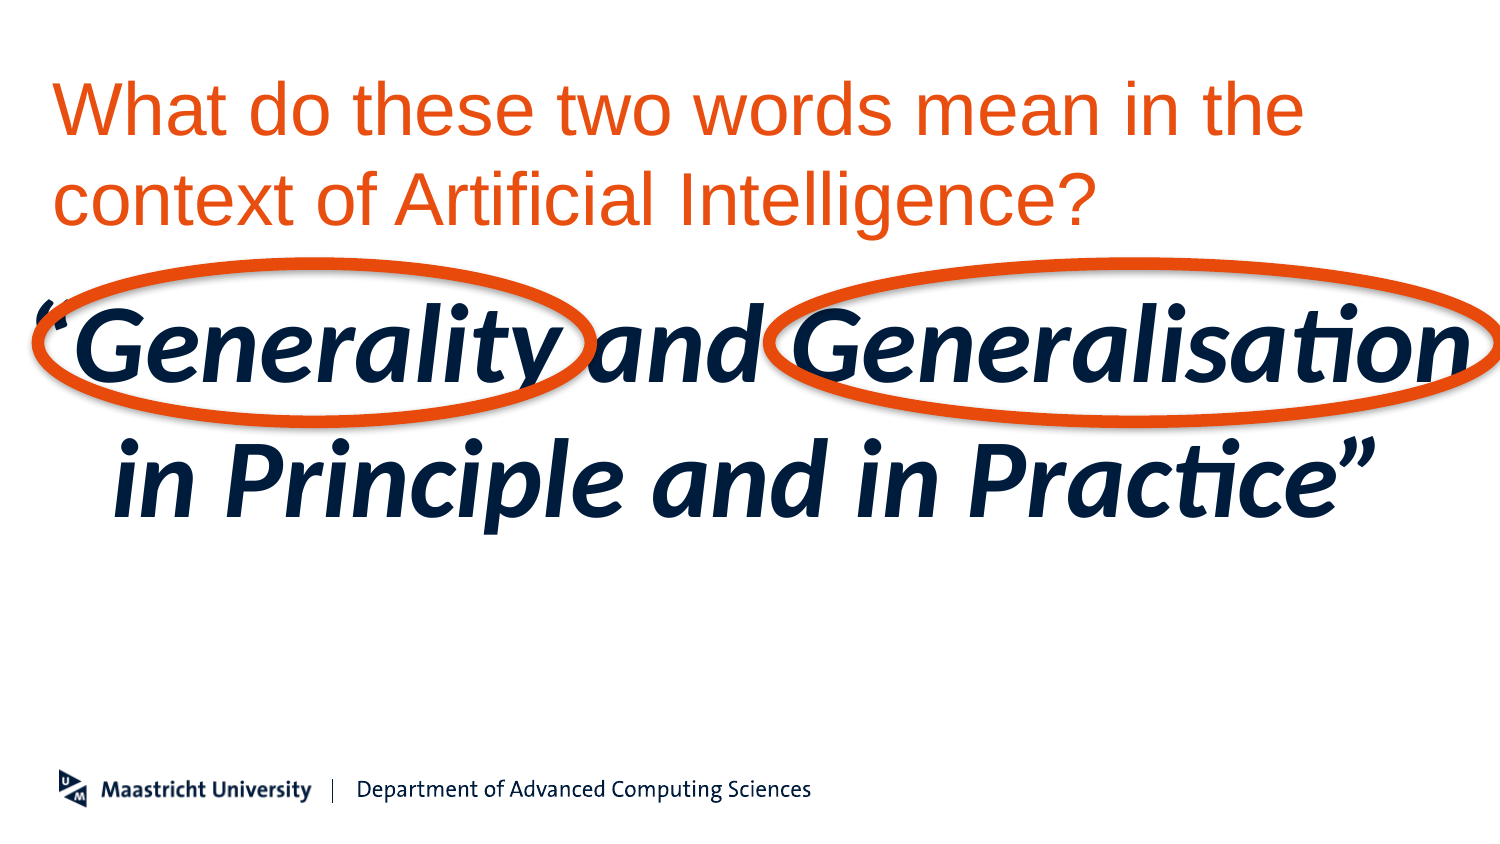

“Generality and Generalisation in Principle and in Practice”
What do these two words mean in the context of Artificial Intelligence?